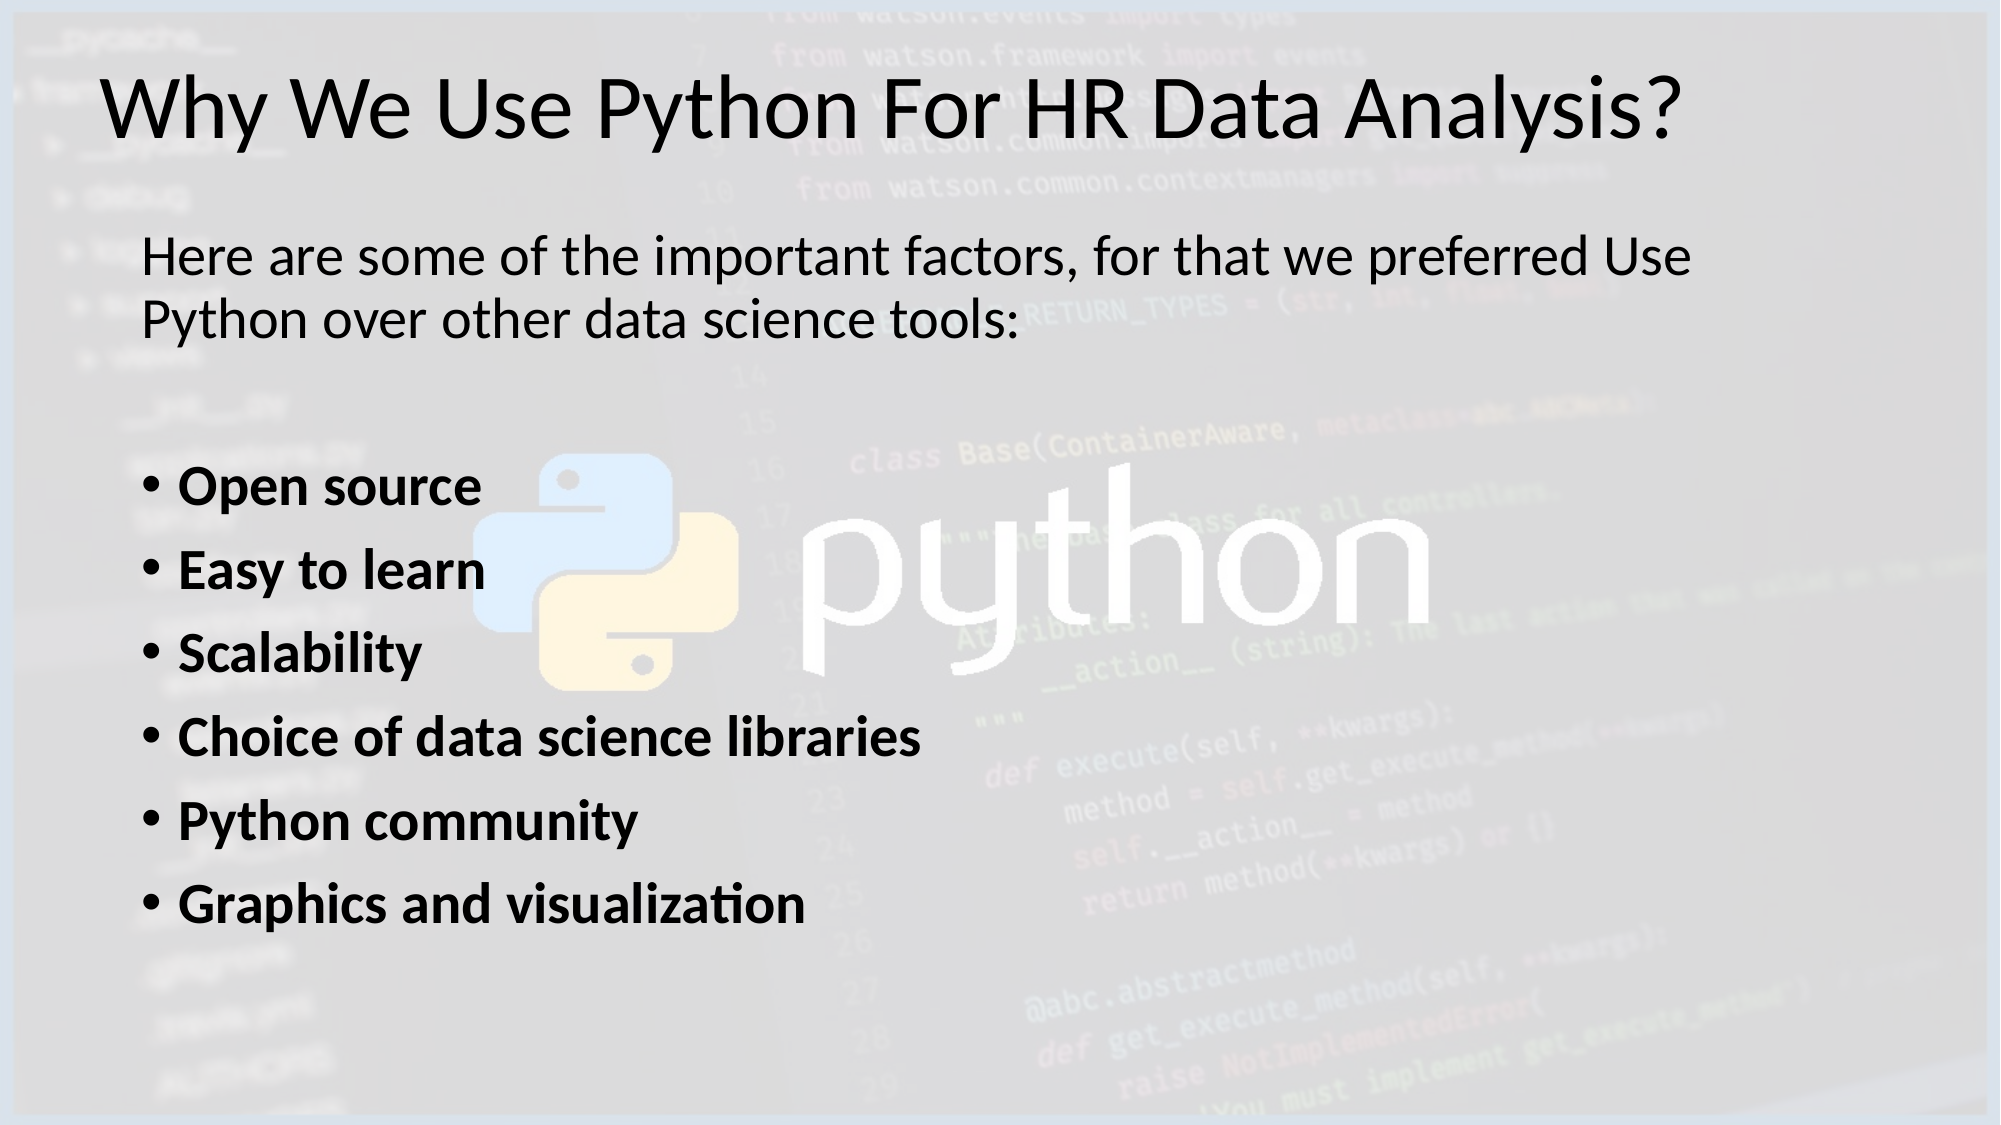

# Why We Use Python For HR Data Analysis?
Here are some of the important factors, for that we preferred Use Python over other data science tools:

Open source
Easy to learn
Scalability
Choice of data science libraries
Python community
Graphics and visualization